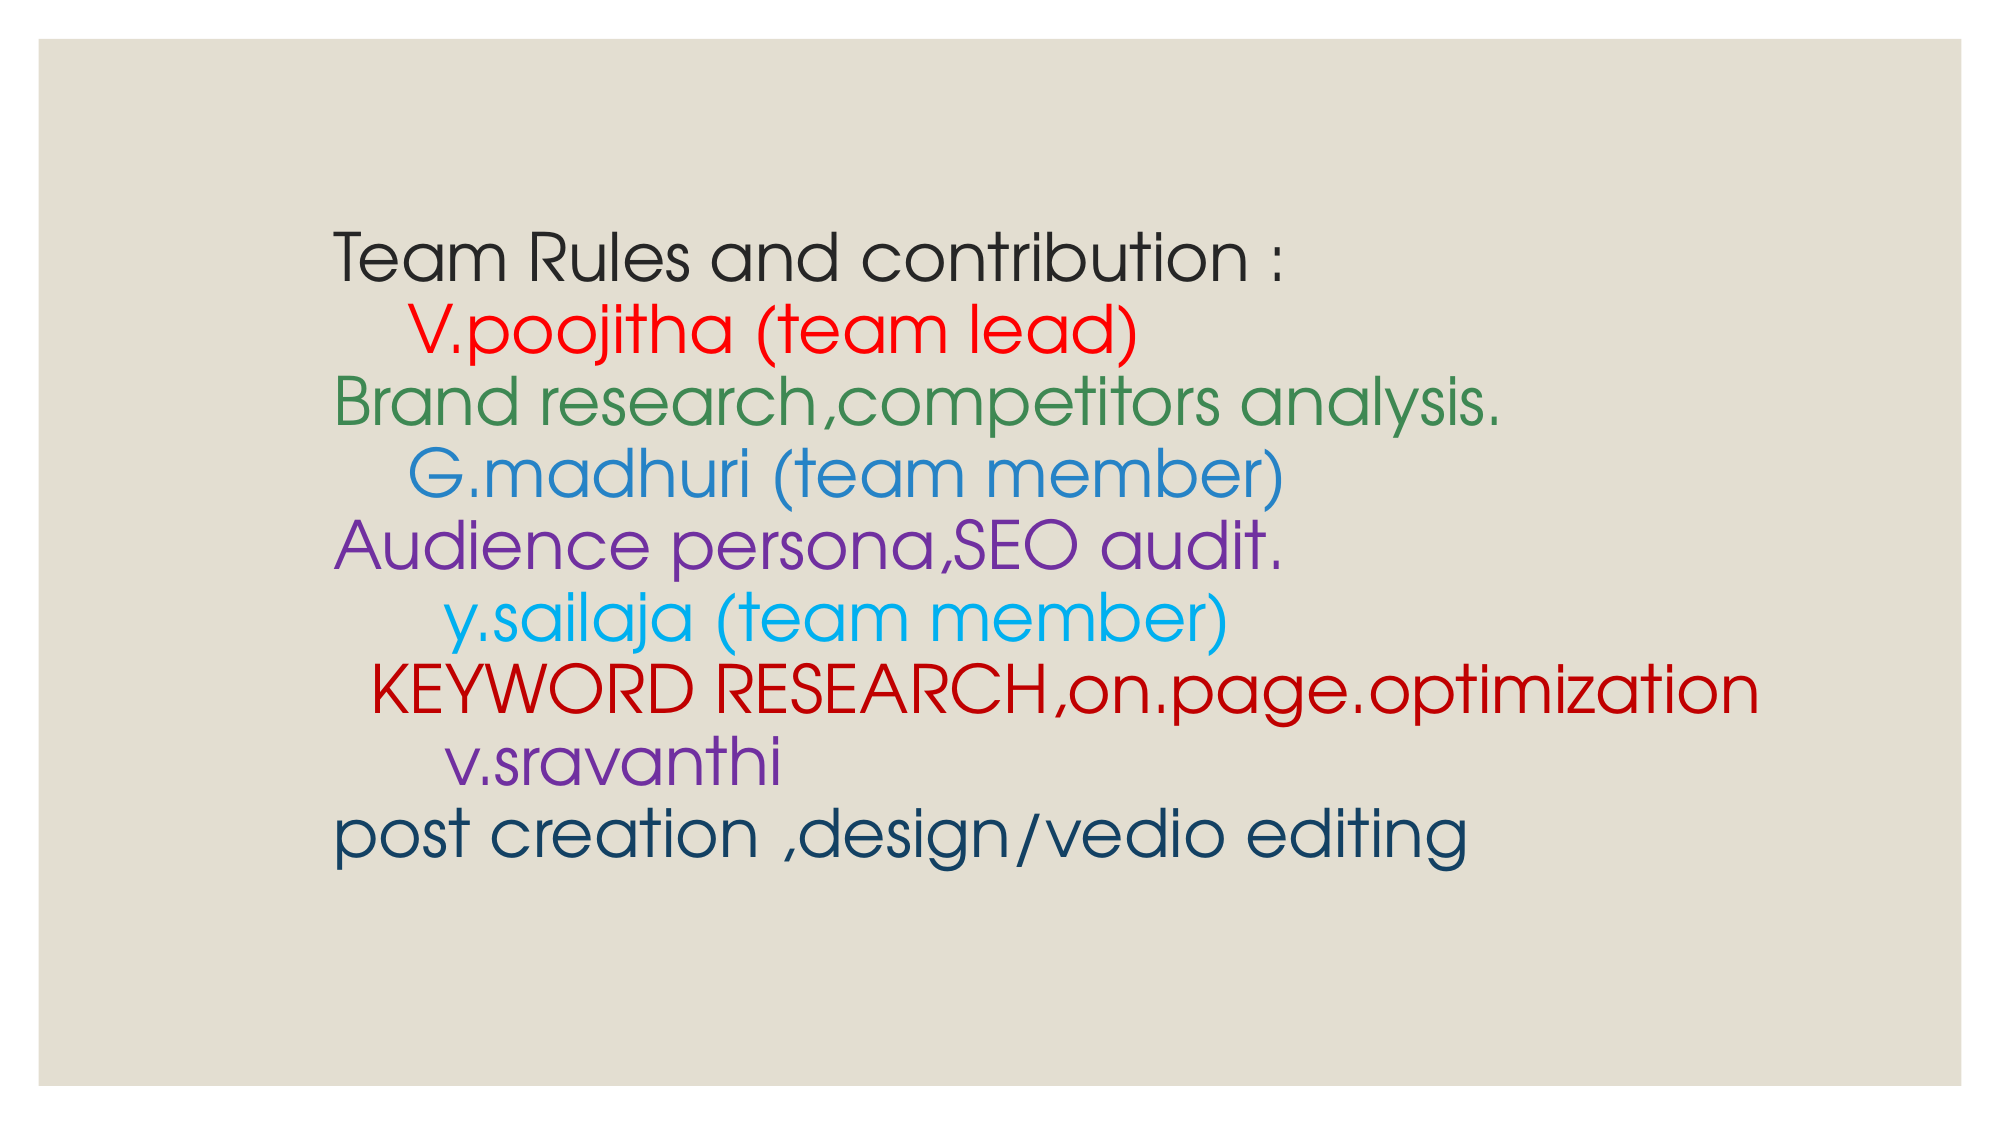

# Team Rules and contribution : V.poojitha (team lead) Brand research,competitors analysis. G.madhuri (team member) Audience persona,SEO audit. y.sailaja (team member) KEYWORD RESEARCH,on.page.optimization v.sravanthi post creation ,design/vedio editing